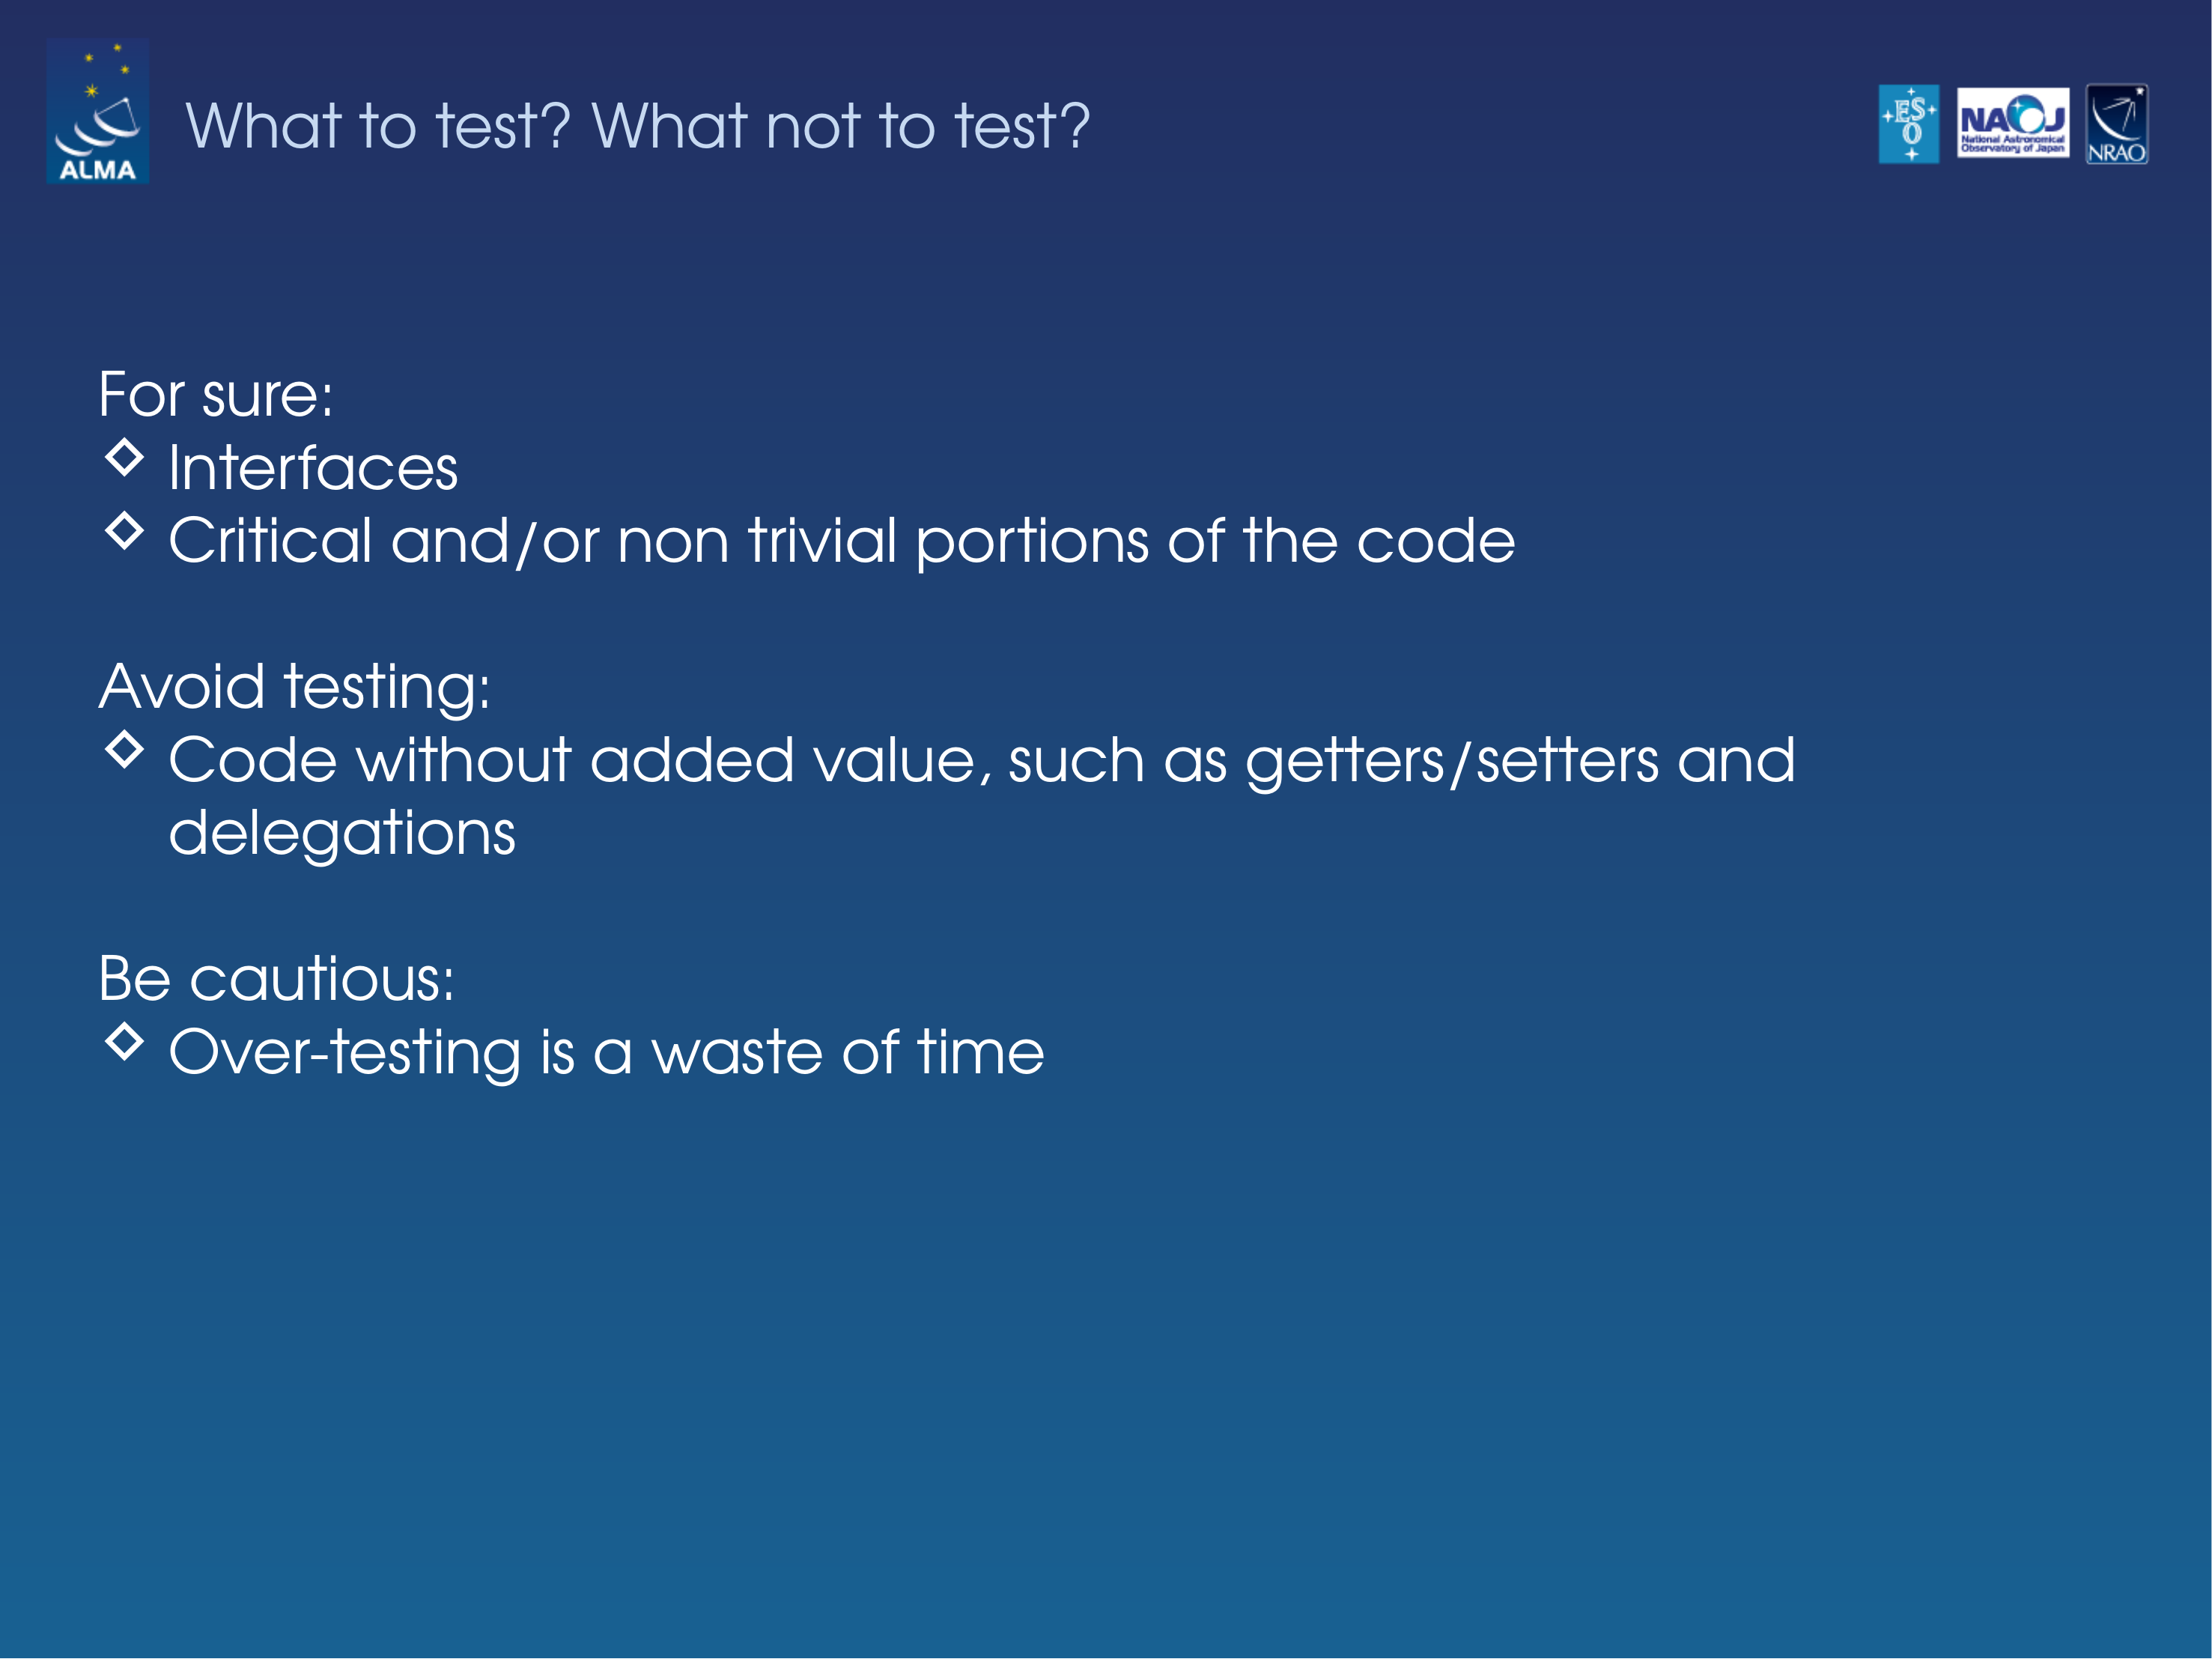

# What to test? What not to test?
For sure:
Interfaces
Critical and/or non trivial portions of the code

Avoid testing:
Code without added value, such as getters/setters and delegations

Be cautious:
Over-testing is a waste of time